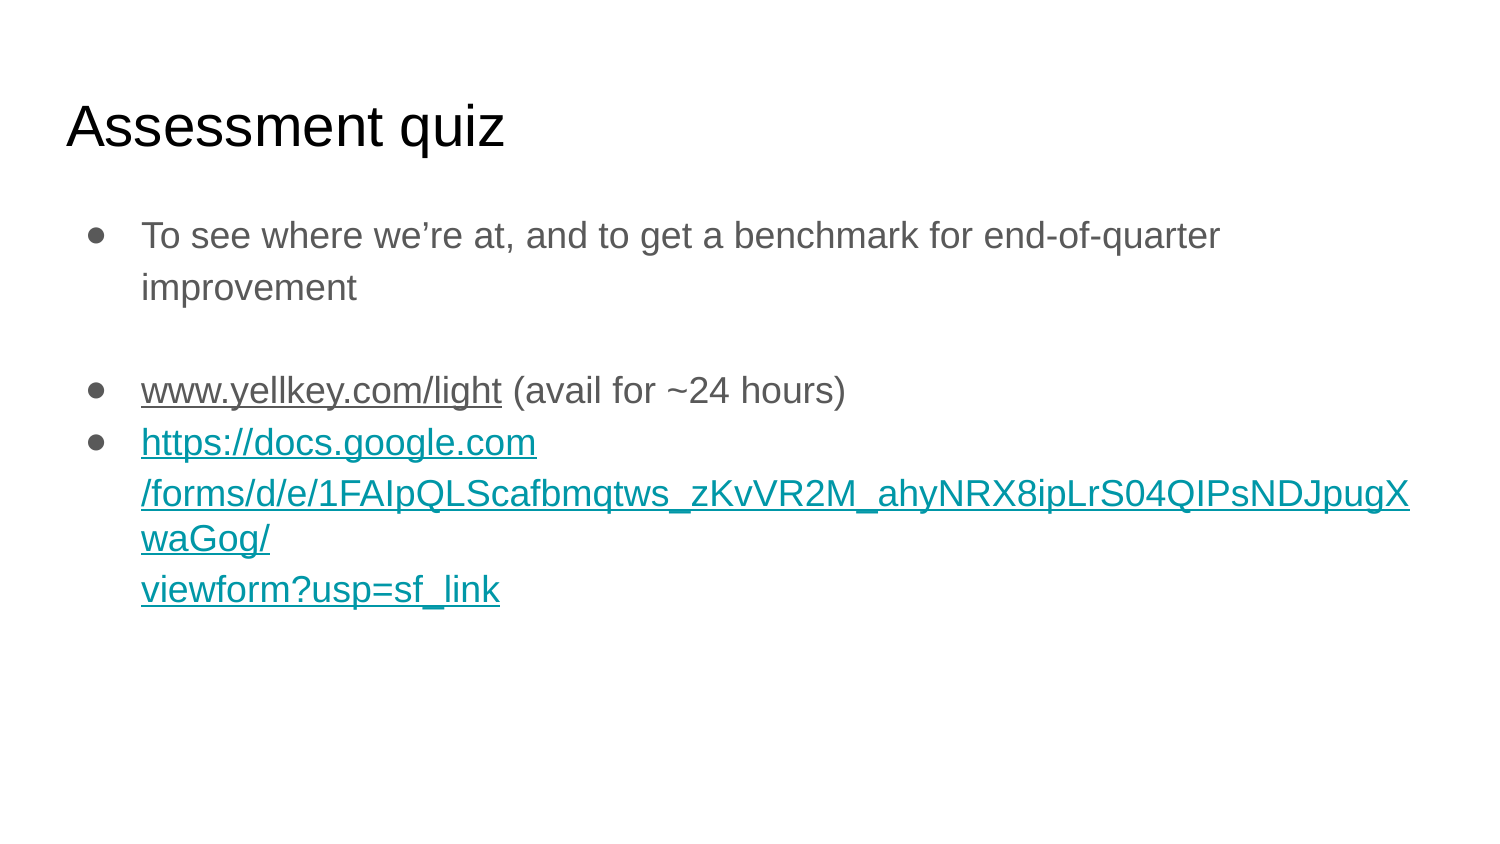

# Assessment quiz
To see where we’re at, and to get a benchmark for end-of-quarter improvement

www.yellkey.com/light (avail for ~24 hours)
https://docs.google.com/forms/d/e/1FAIpQLScafbmqtws_zKvVR2M_ahyNRX8ipLrS04QIPsNDJpugXwaGog/viewform?usp=sf_link